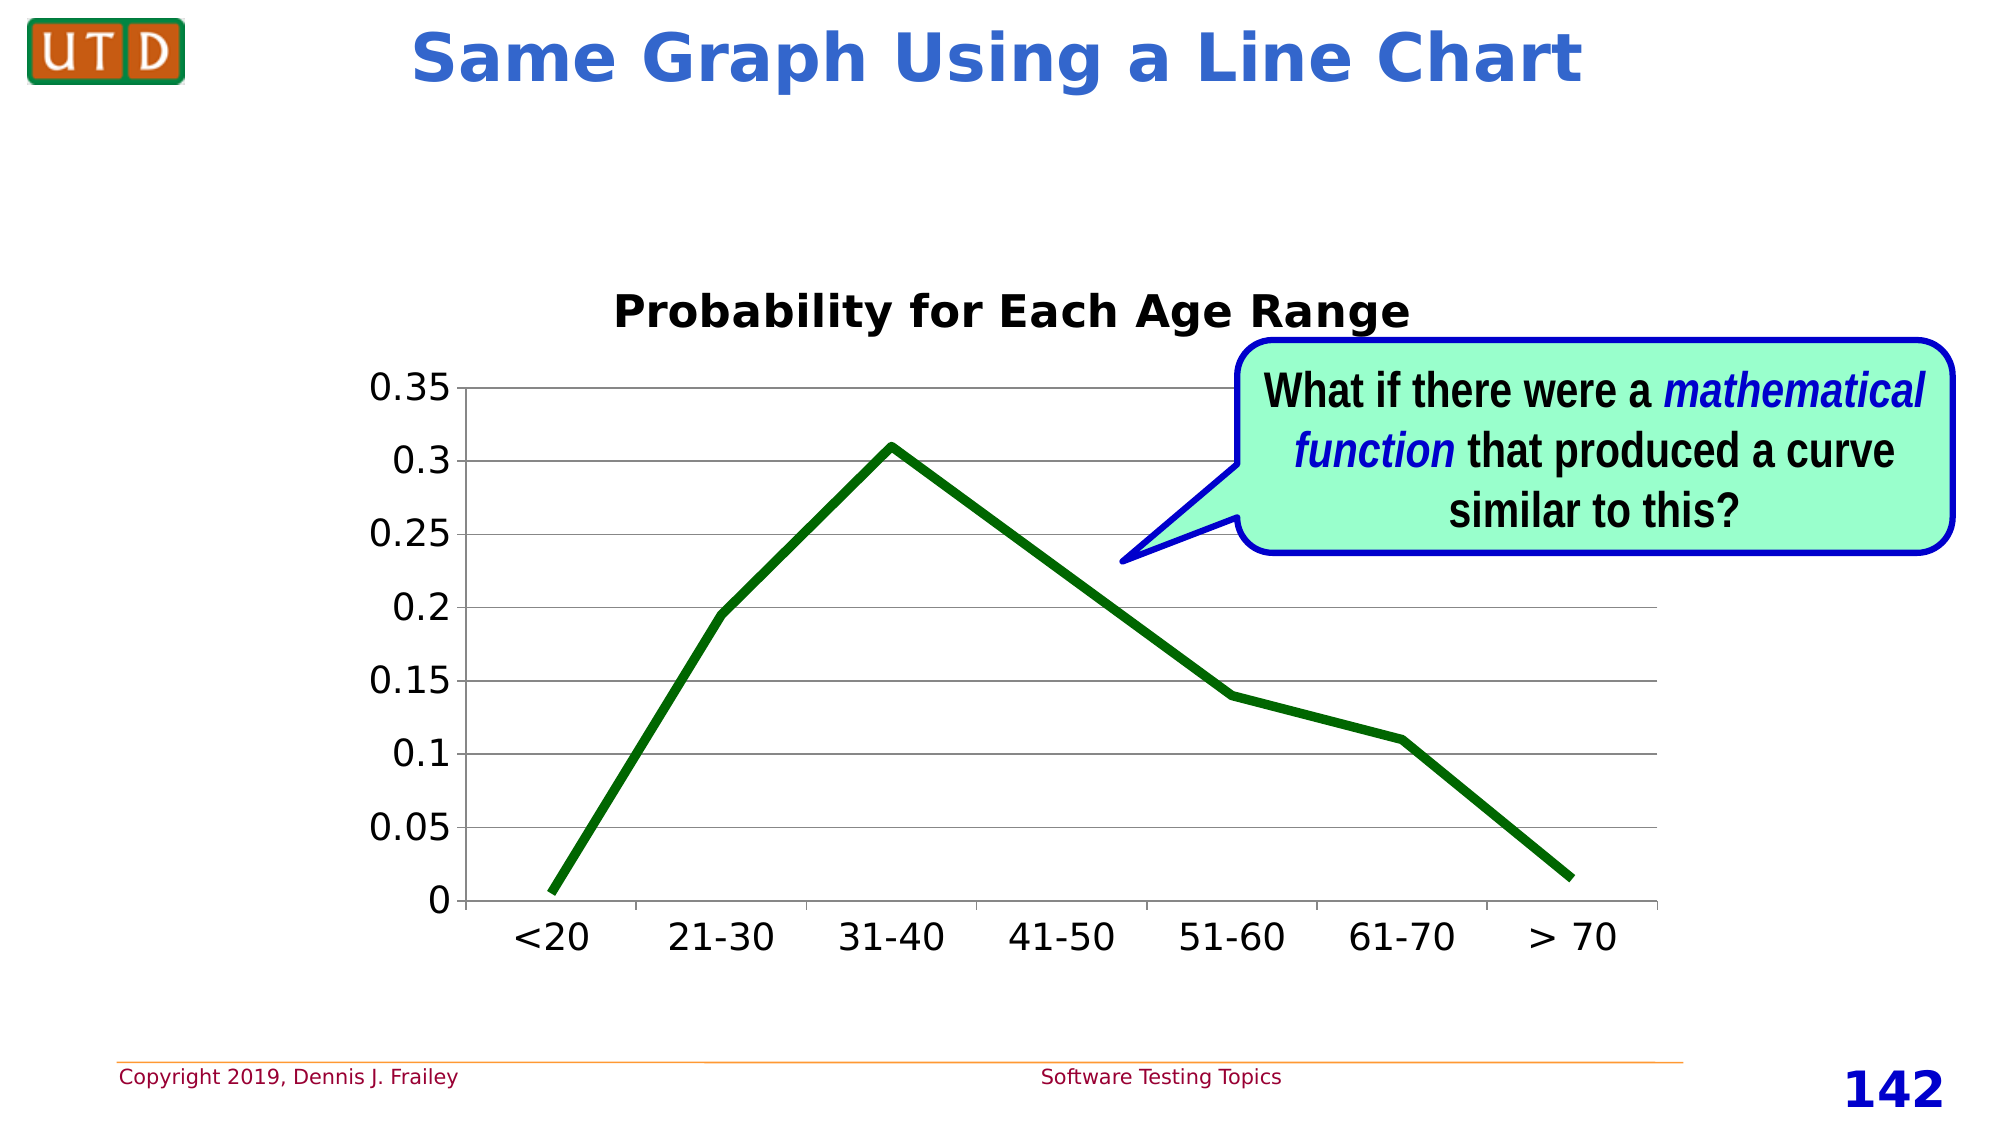

# Same Graph Using a Line Chart

### Chart: Probability for Each Age Range

| Category | Probability |
|---|---|
| <20 | 0.005 |
| 21-30 | 0.195 |
| 31-40 | 0.31 |
| 41-50 | 0.225 |
| 51-60 | 0.14 |
| 61-70 | 0.11 |
| > 70 | 0.015 |
What if there were a mathematical function that produced a curve similar to this?